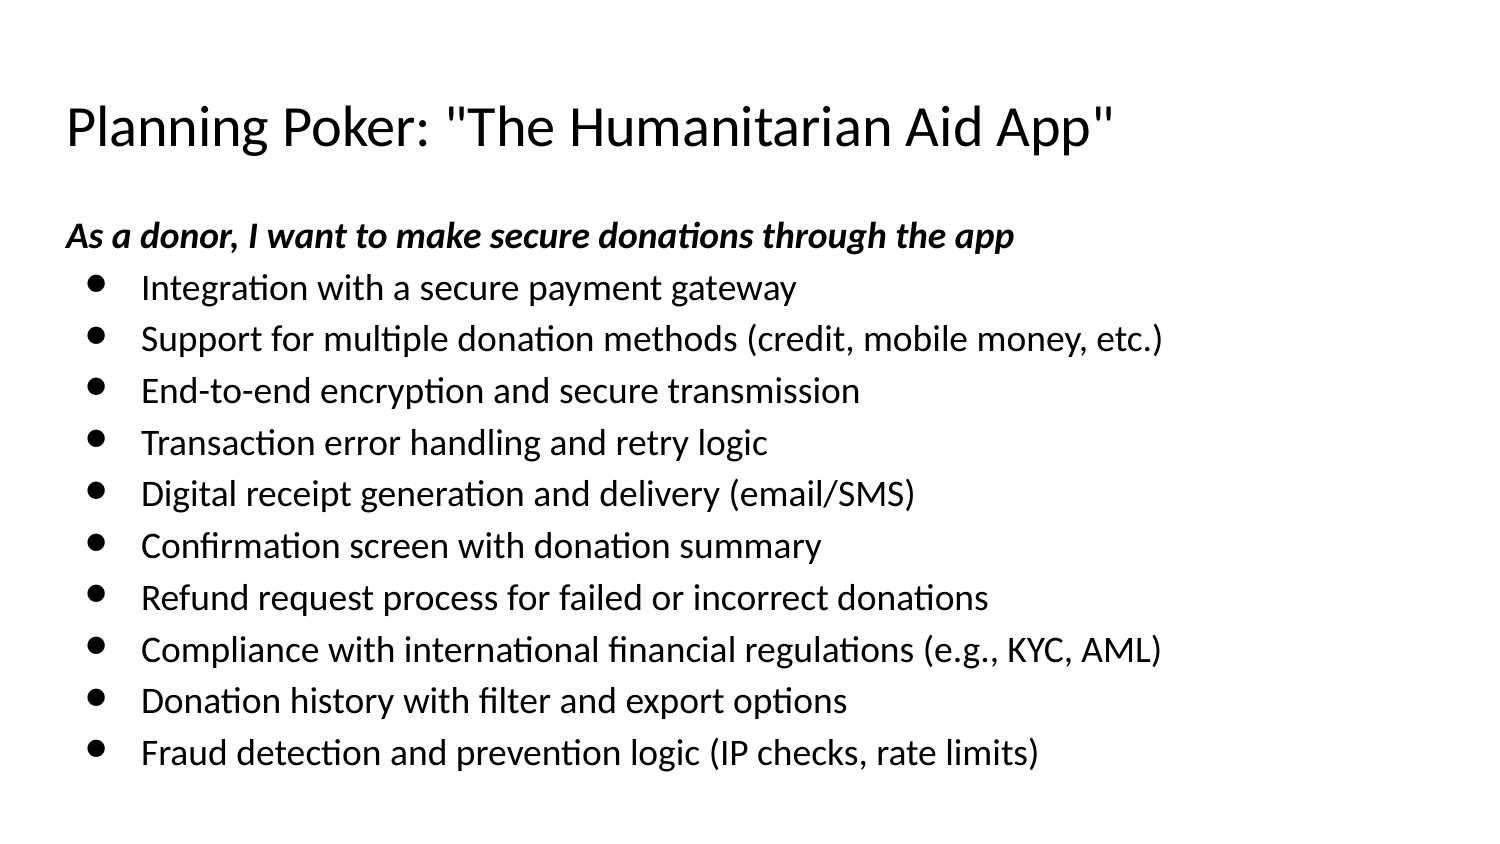

# Planning Poker: "The Humanitarian Aid App"
As a donor, I want to make secure donations through the app
Integration with a secure payment gateway
Support for multiple donation methods (credit, mobile money, etc.)
End-to-end encryption and secure transmission
Transaction error handling and retry logic
Digital receipt generation and delivery (email/SMS)
Confirmation screen with donation summary
Refund request process for failed or incorrect donations
Compliance with international financial regulations (e.g., KYC, AML)
Donation history with filter and export options
Fraud detection and prevention logic (IP checks, rate limits)